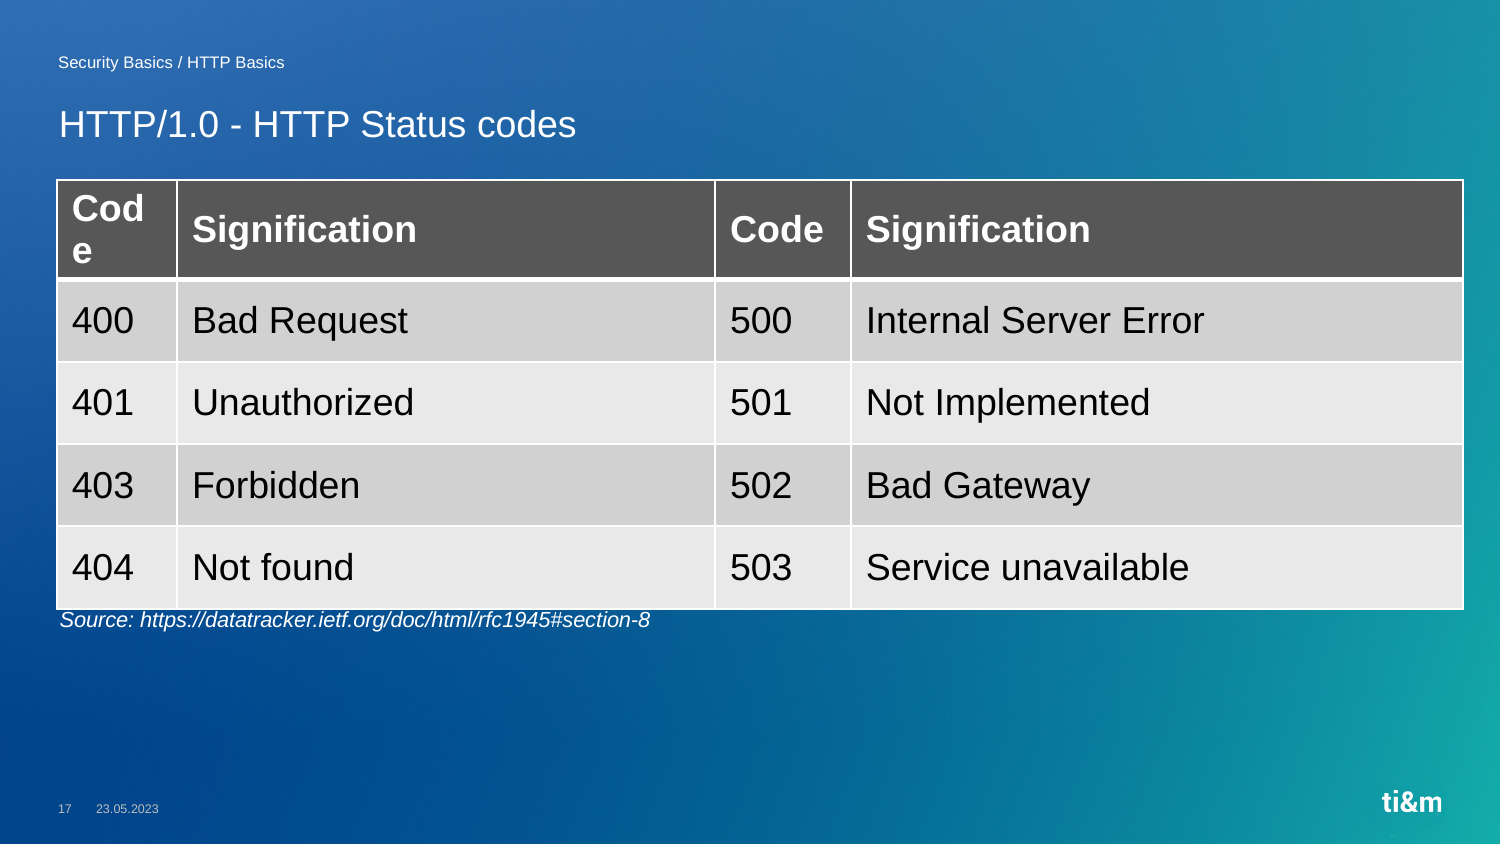

Security Basics / HTTP Basics
# HTTP/1.0 - HTTP Status codes
| Code | Signification | Code | Signification |
| --- | --- | --- | --- |
| 400 | Bad Request | 500 | Internal Server Error |
| 401 | Unauthorized | 501 | Not Implemented |
| 403 | Forbidden | 502 | Bad Gateway |
| 404 | Not found | 503 | Service unavailable |
Source: https://datatracker.ietf.org/doc/html/rfc1945#section-8
17
23.05.2023